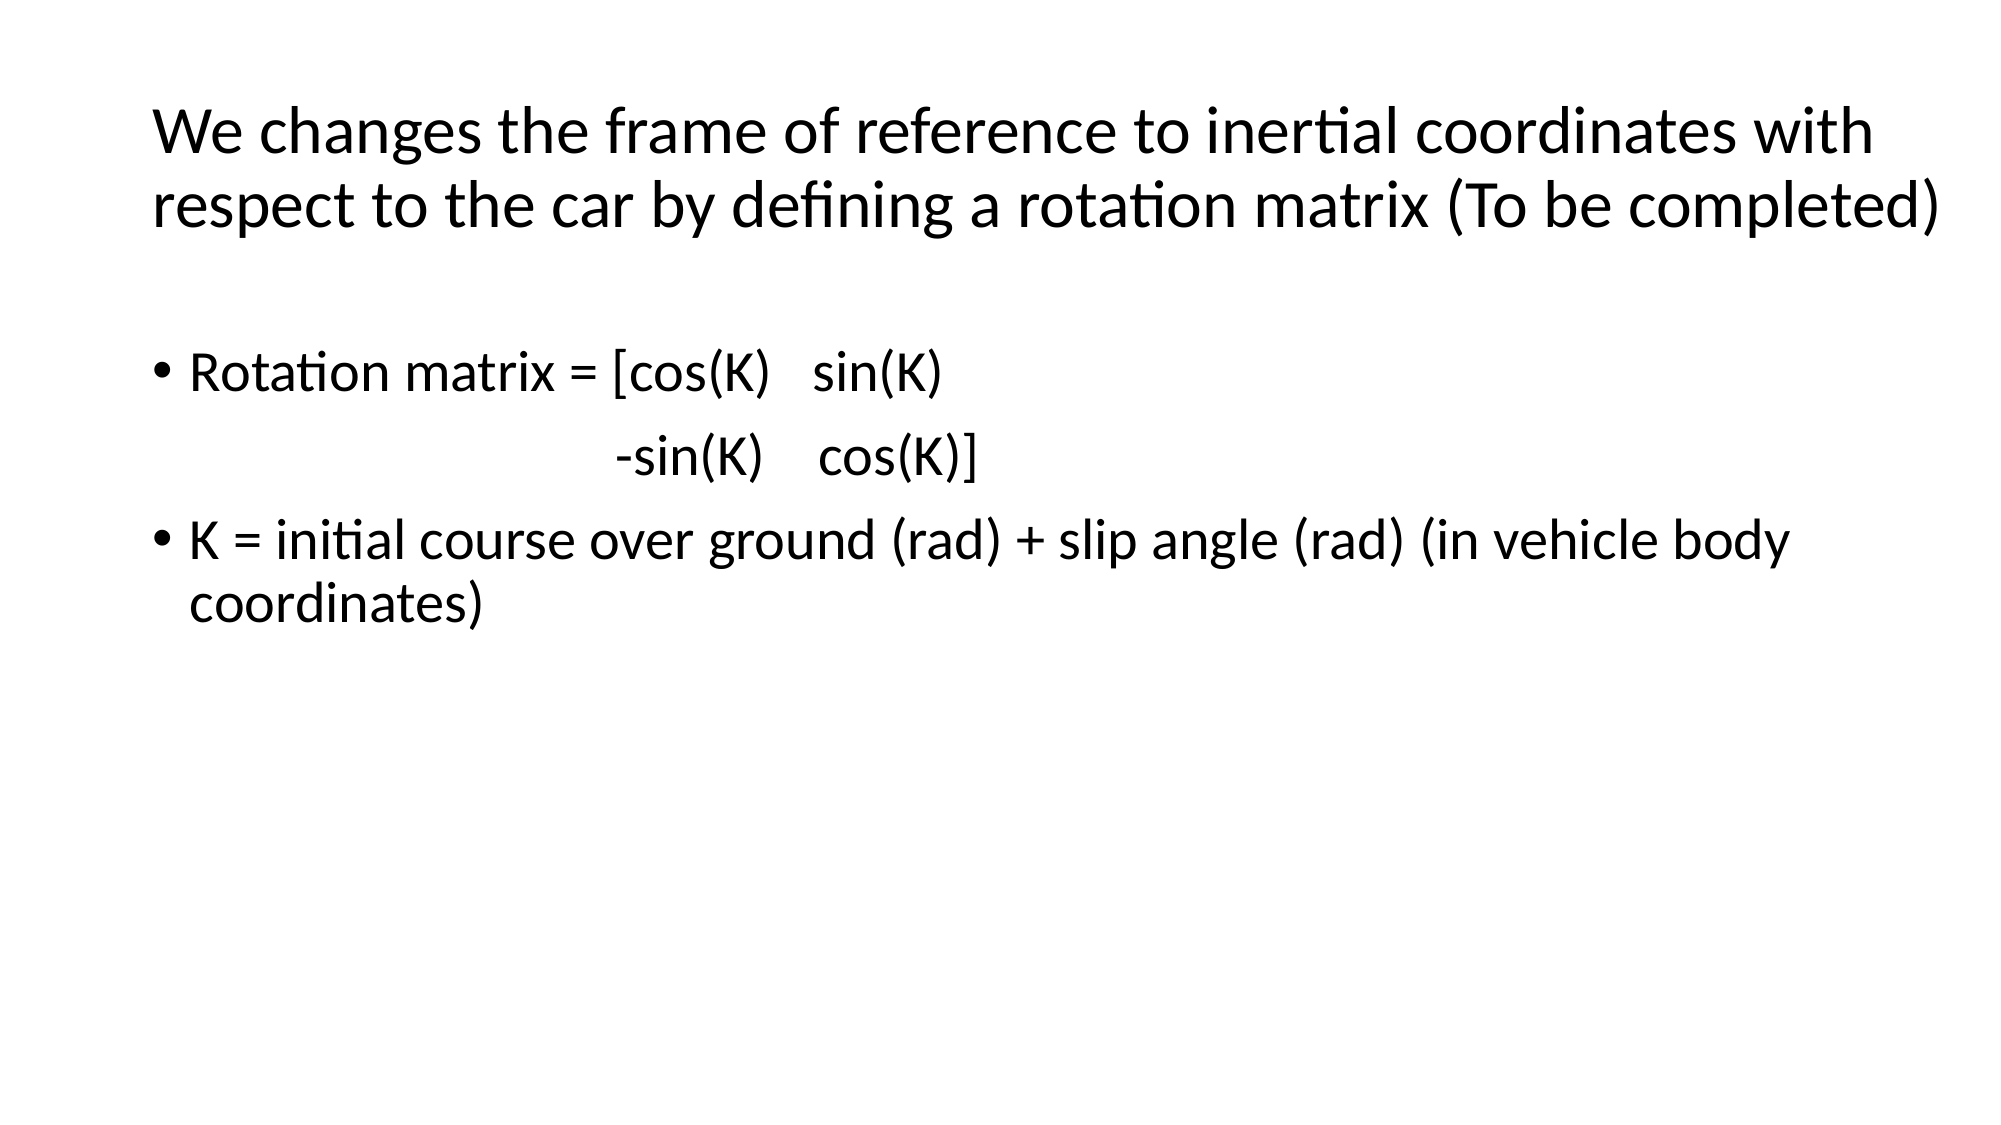

# We changes the frame of reference to inertial coordinates with respect to the car by defining a rotation matrix (To be completed)
Rotation matrix = [cos(K)   sin(K)
			 -sin(K)    cos(K)]
K = initial course over ground (rad) + slip angle (rad) (in vehicle body coordinates)